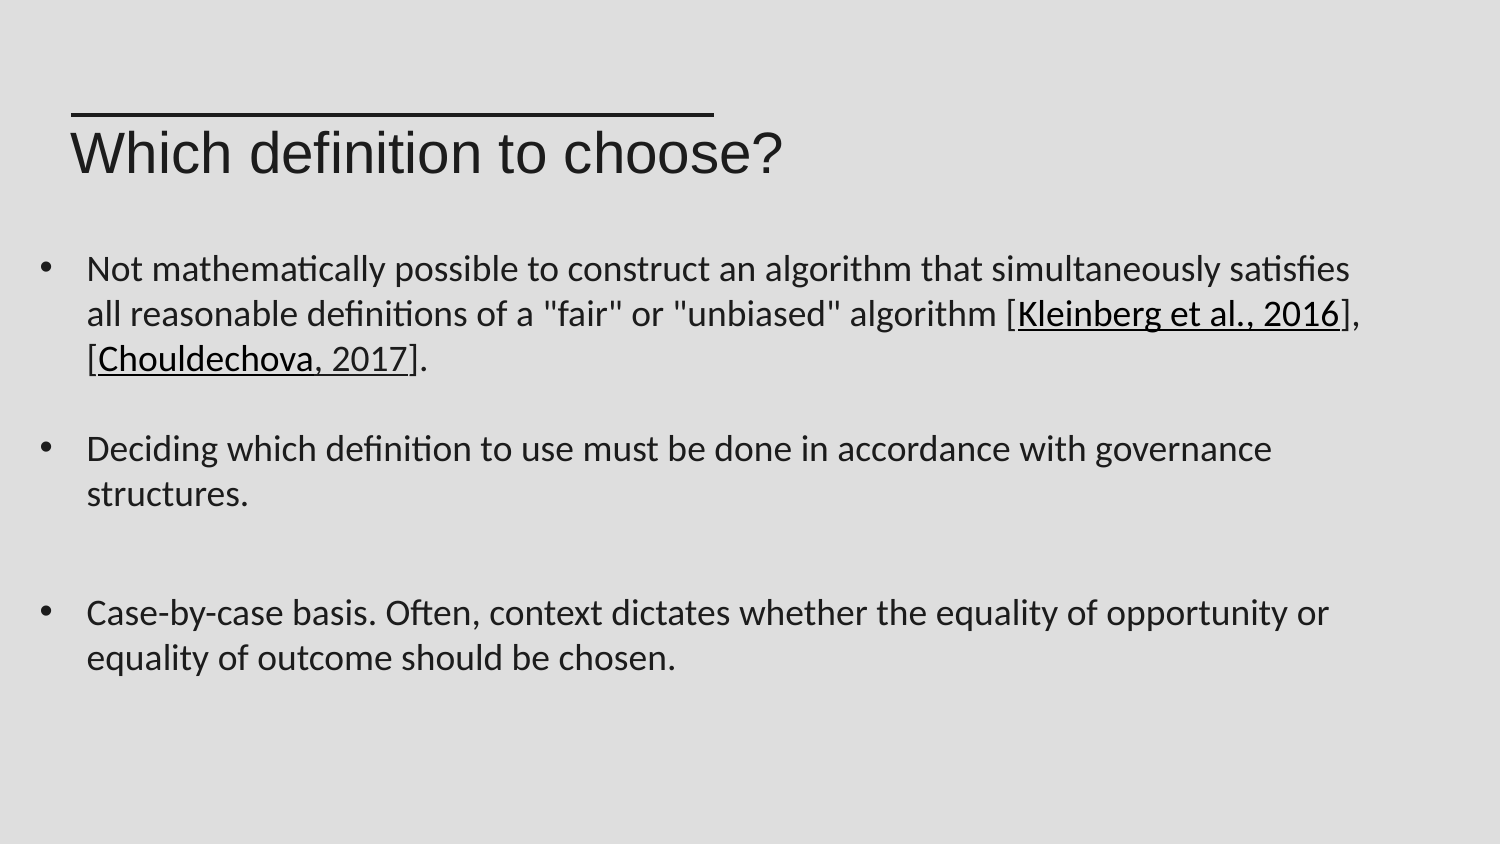

Which definition to choose?
Not mathematically possible to construct an algorithm that simultaneously satisfies all reasonable definitions of a "fair" or "unbiased" algorithm [Kleinberg et al., 2016], [Chouldechova, 2017].

Deciding which definition to use must be done in accordance with governance structures.

Case-by-case basis. Often, context dictates whether the equality of opportunity or equality of outcome should be chosen.